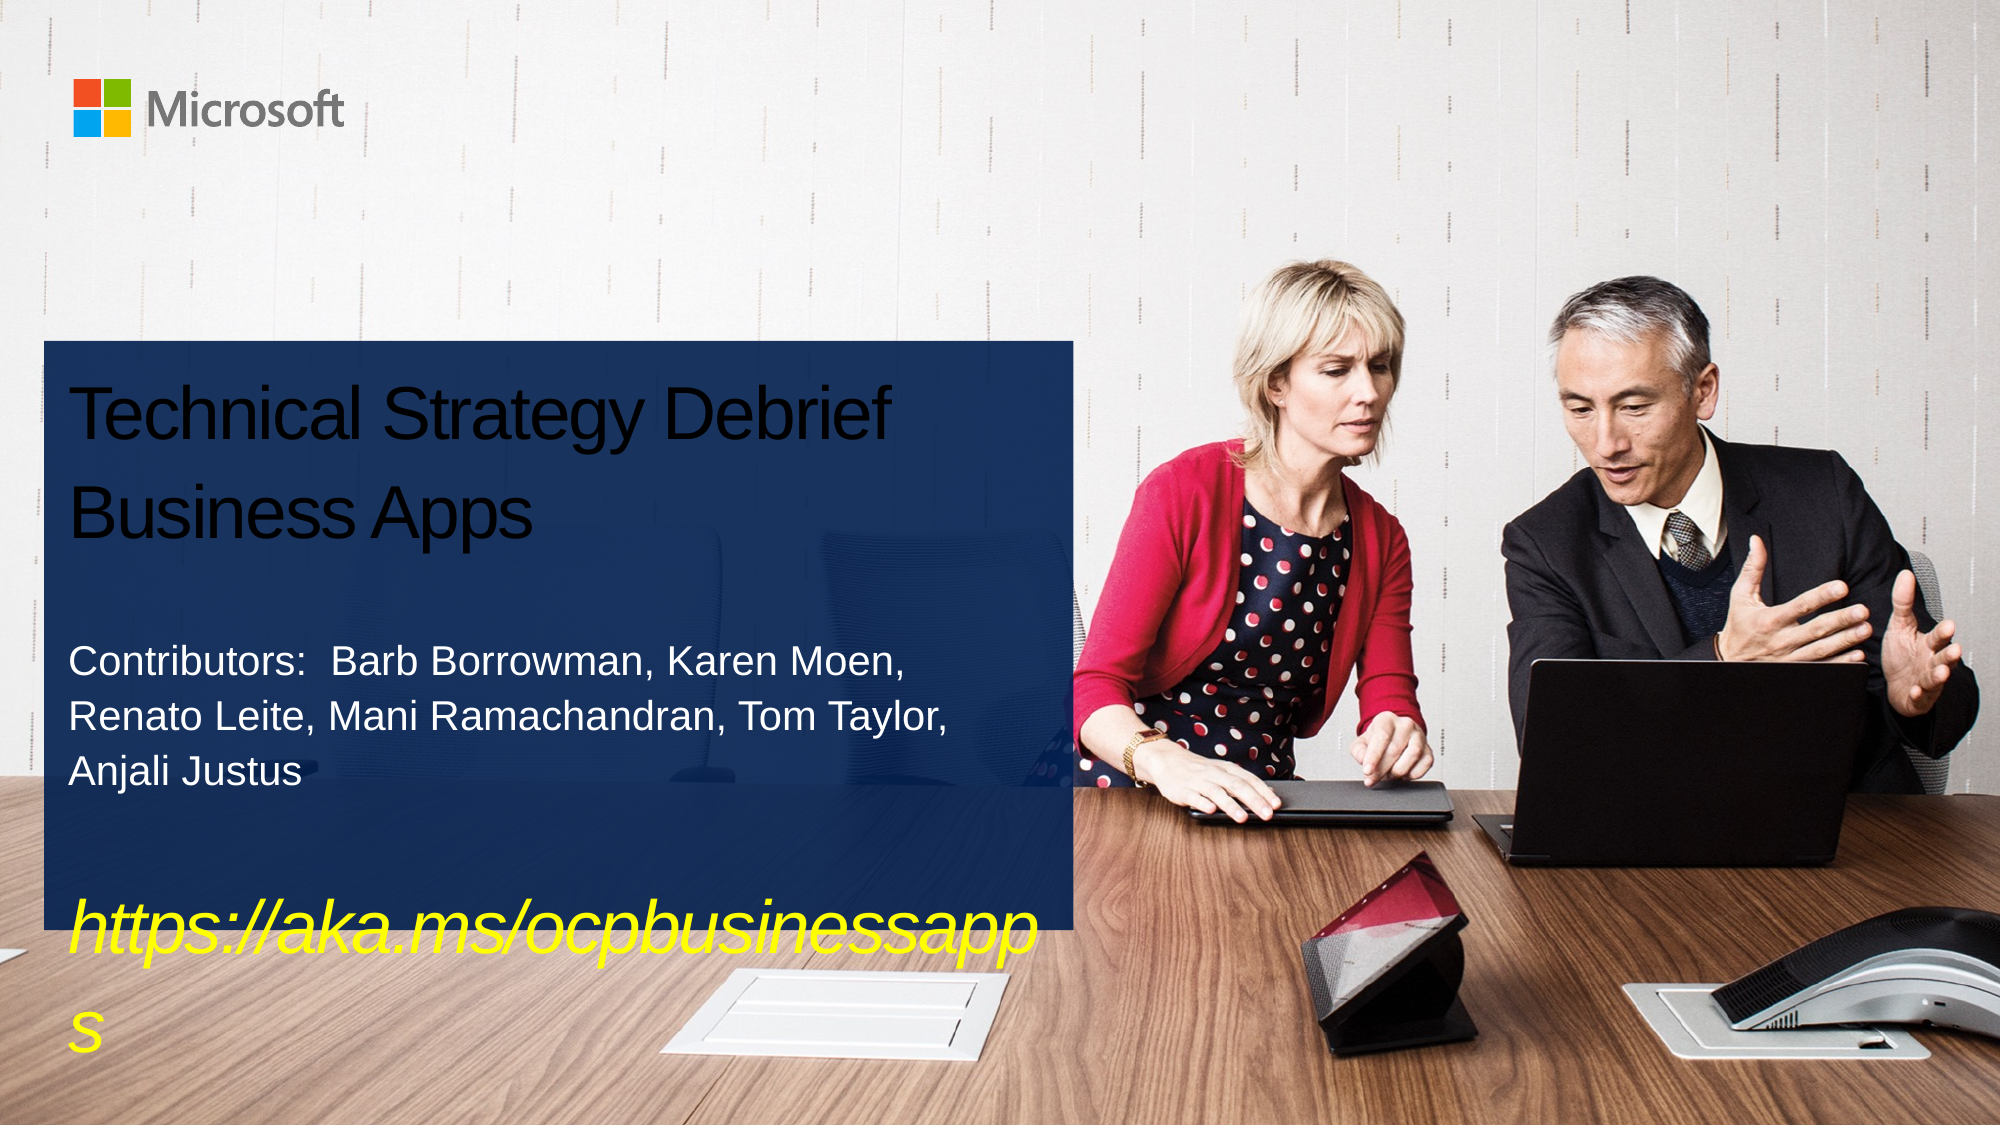

# Technical Strategy Debrief Business Apps Contributors:  Barb Borrowman, Karen Moen, Renato Leite, Mani Ramachandran, Tom Taylor, Anjali Justus https://aka.ms/ocpbusinessapps